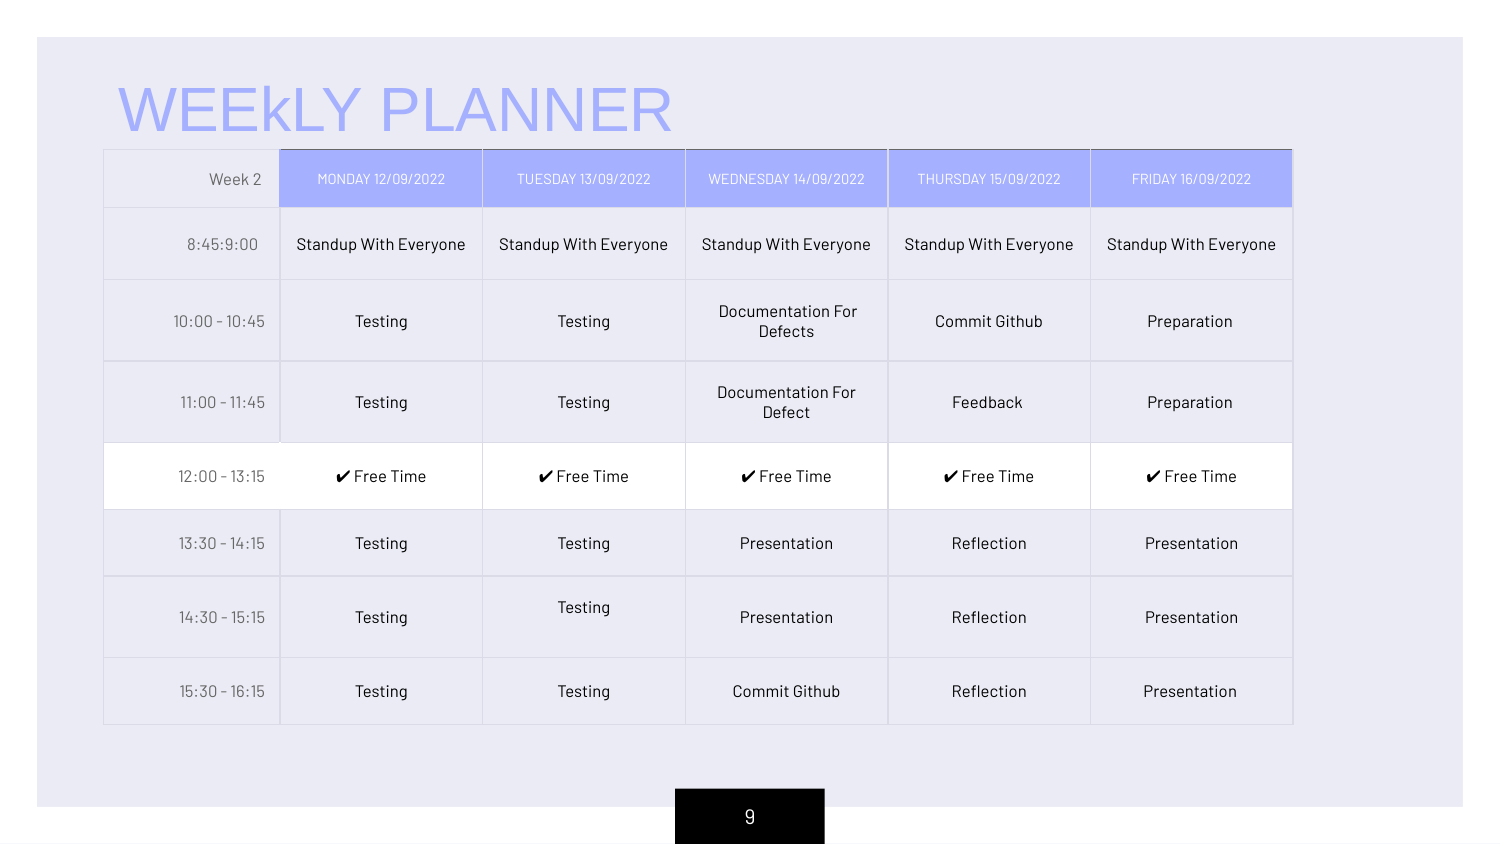

WEEkLY PLANNER
| Week 2 | MONDAY 12/09/2022 | TUESDAY 13/09/2022 | WEDNESDAY 14/09/2022 | THURSDAY 15/09/2022 | FRIDAY 16/09/2022 |
| --- | --- | --- | --- | --- | --- |
| 8:45:9:00 | Standup With Everyone | Standup With Everyone | Standup With Everyone | Standup With Everyone | Standup With Everyone |
| 10:00 - 10:45 | Testing | Testing | Documentation For Defects | Commit Github | Preparation |
| 11:00 - 11:45 | Testing | Testing | Documentation For Defect | Feedback | Preparation |
| 12:00 - 13:15 | ✔ Free Time | ✔ Free Time | ✔ Free Time | ✔ Free Time | ✔ Free Time |
| 13:30 - 14:15 | Testing | Testing | Presentation | Reflection | Presentation |
| 14:30 - 15:15 | Testing | Testing | Presentation | Reflection | Presentation |
| 15:30 - 16:15 | Testing | Testing | Commit Github | Reflection | Presentation |
9